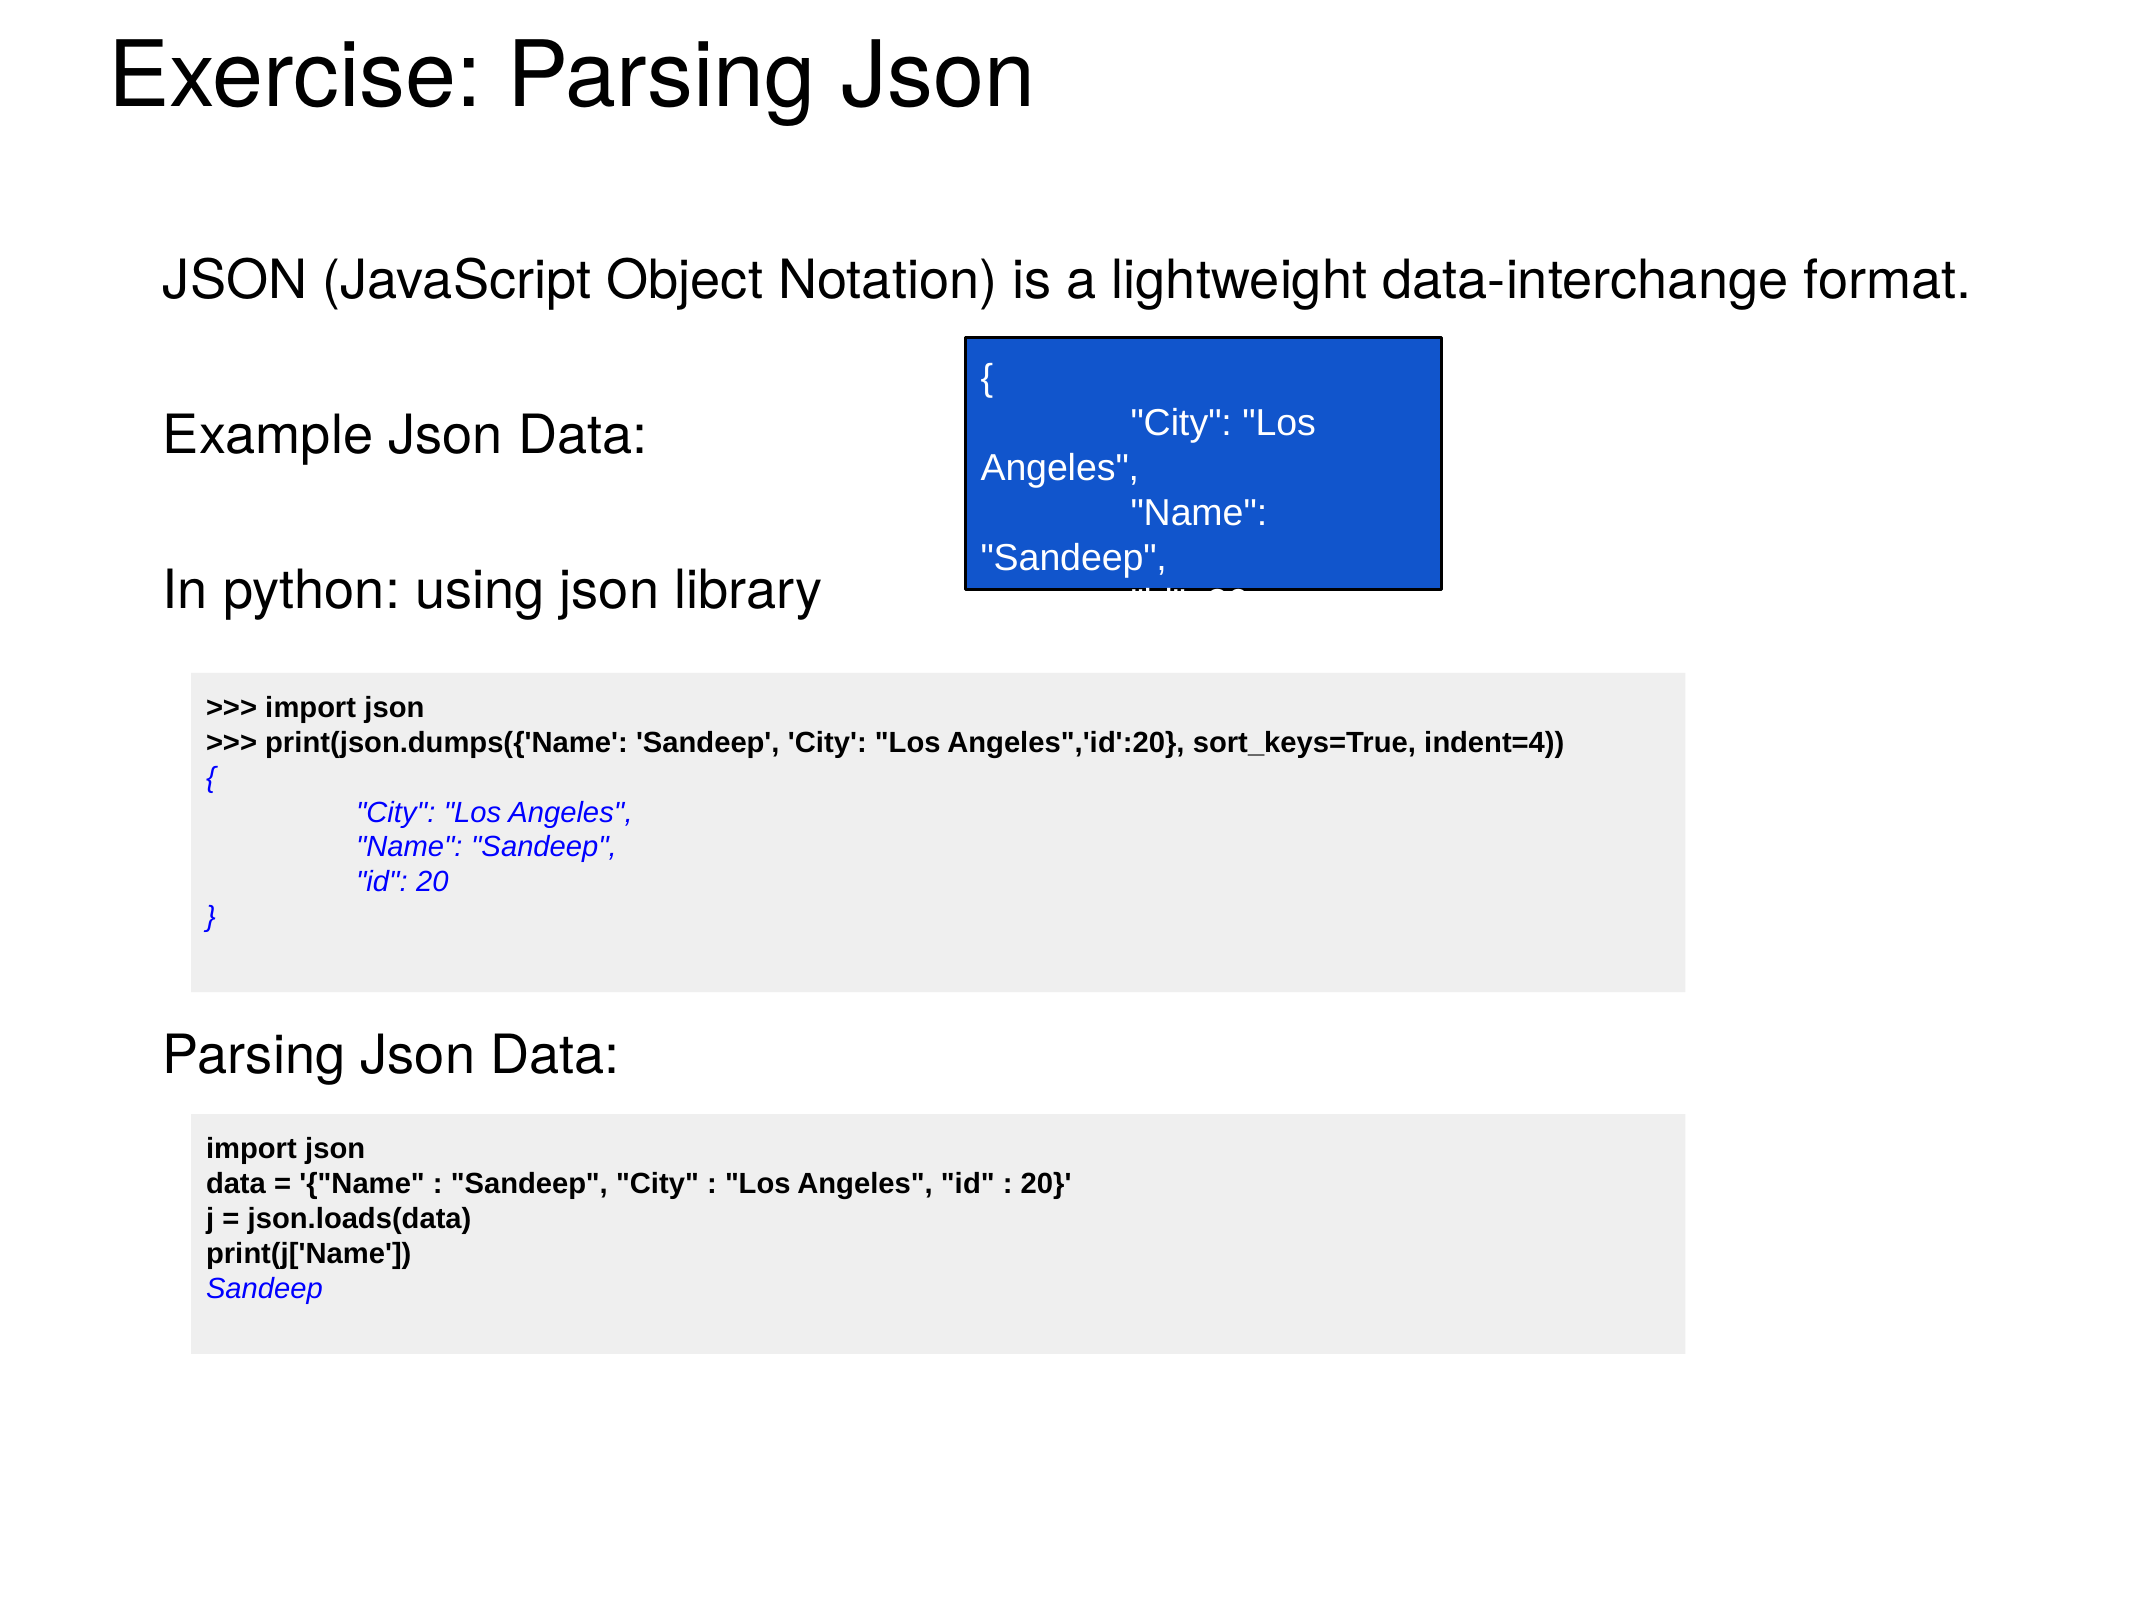

# Exercise: Parsing Json
JSON (JavaScript Object Notation) is a lightweight data-interchange format.

Example Json Data:

In python: using json library

Parsing Json Data:

{
	"City": "Los Angeles",
	"Name": "Sandeep",
	"id": 20
}
>>> import json
>>> print(json.dumps({'Name': 'Sandeep', 'City': "Los Angeles",'id':20}, sort_keys=True, indent=4))
{
	"City": "Los Angeles",
	"Name": "Sandeep",
	"id": 20
}
import json
data = '{"Name" : "Sandeep", "City" : "Los Angeles", "id" : 20}'
j = json.loads(data)
print(j['Name'])
Sandeep